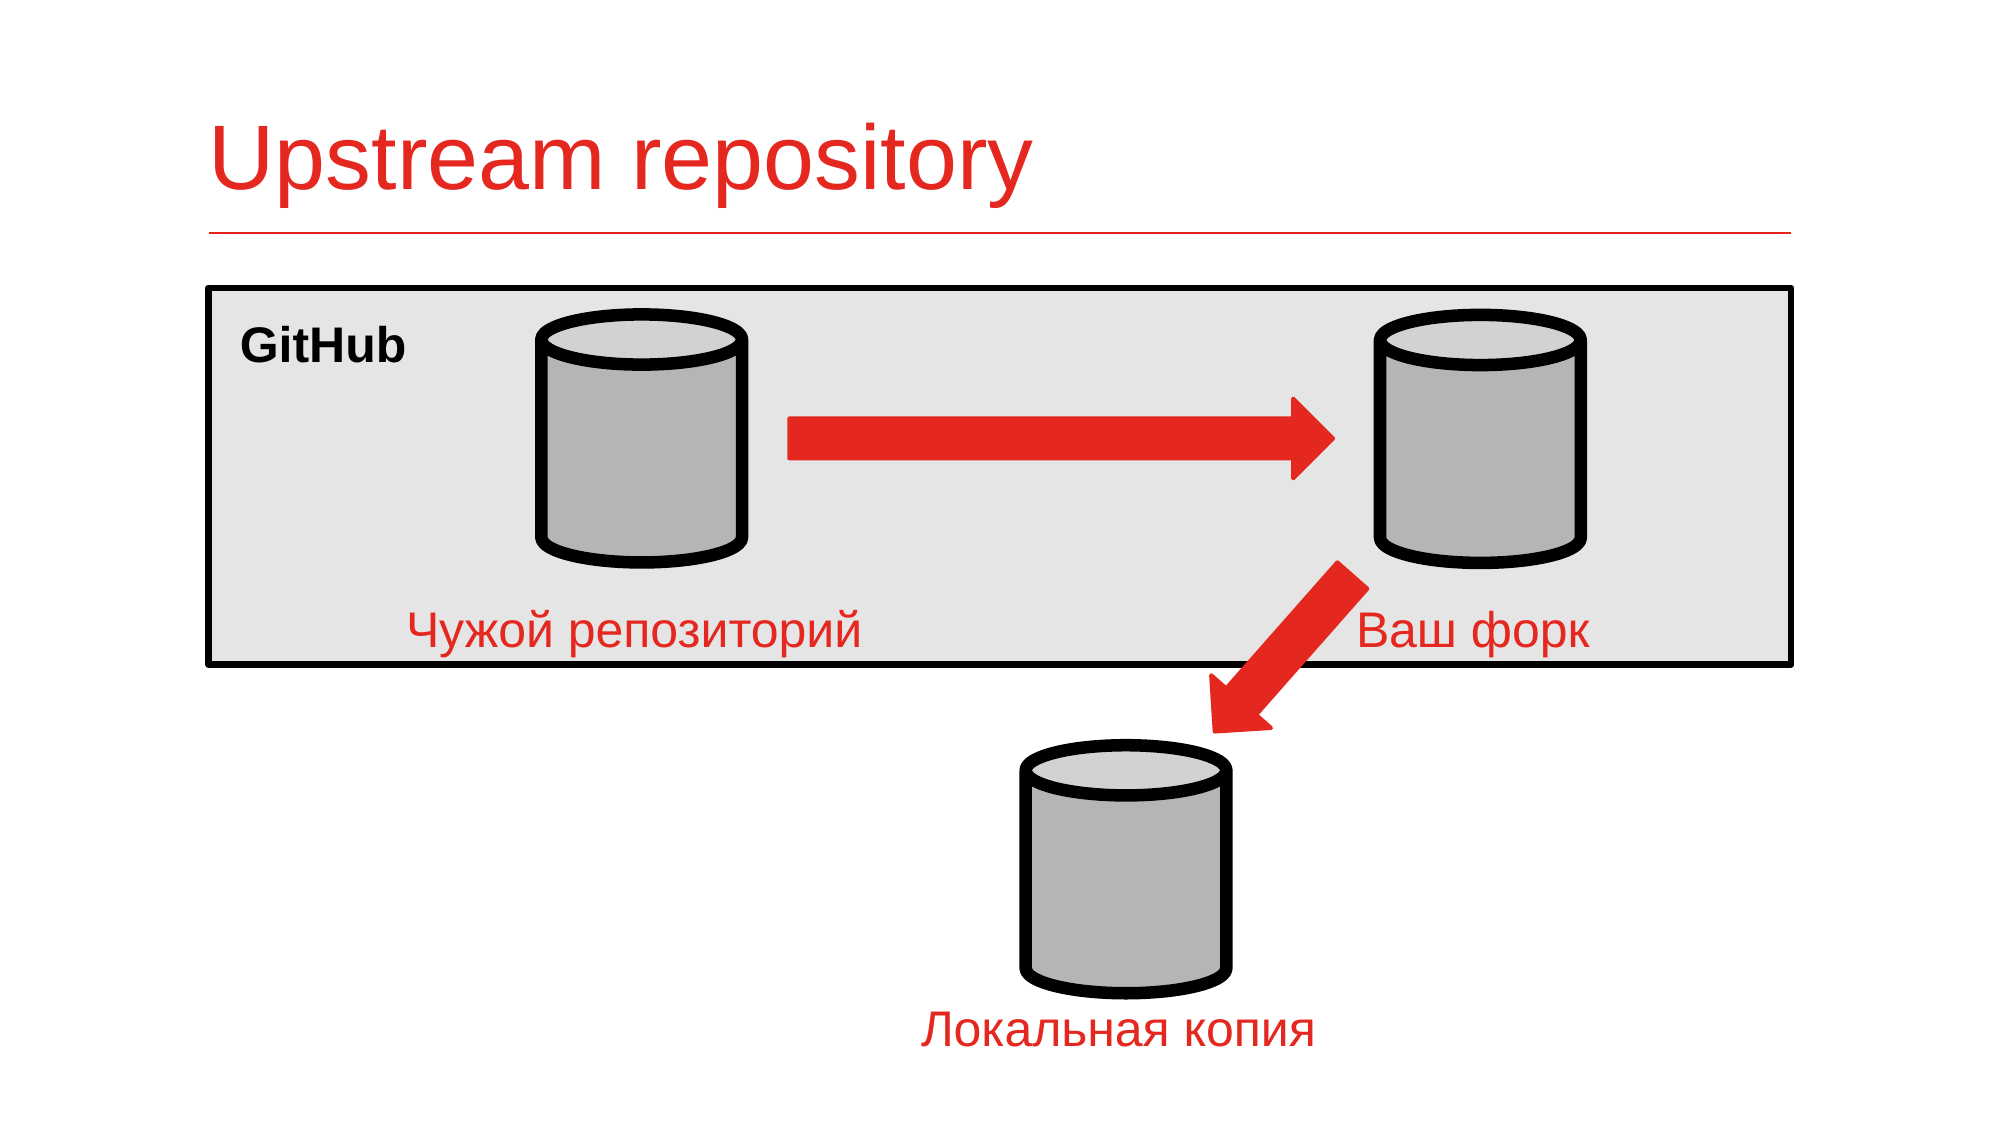

# Upstream repository

GitHub

Чужой репозиторий
Ваш форк

Локальная копия